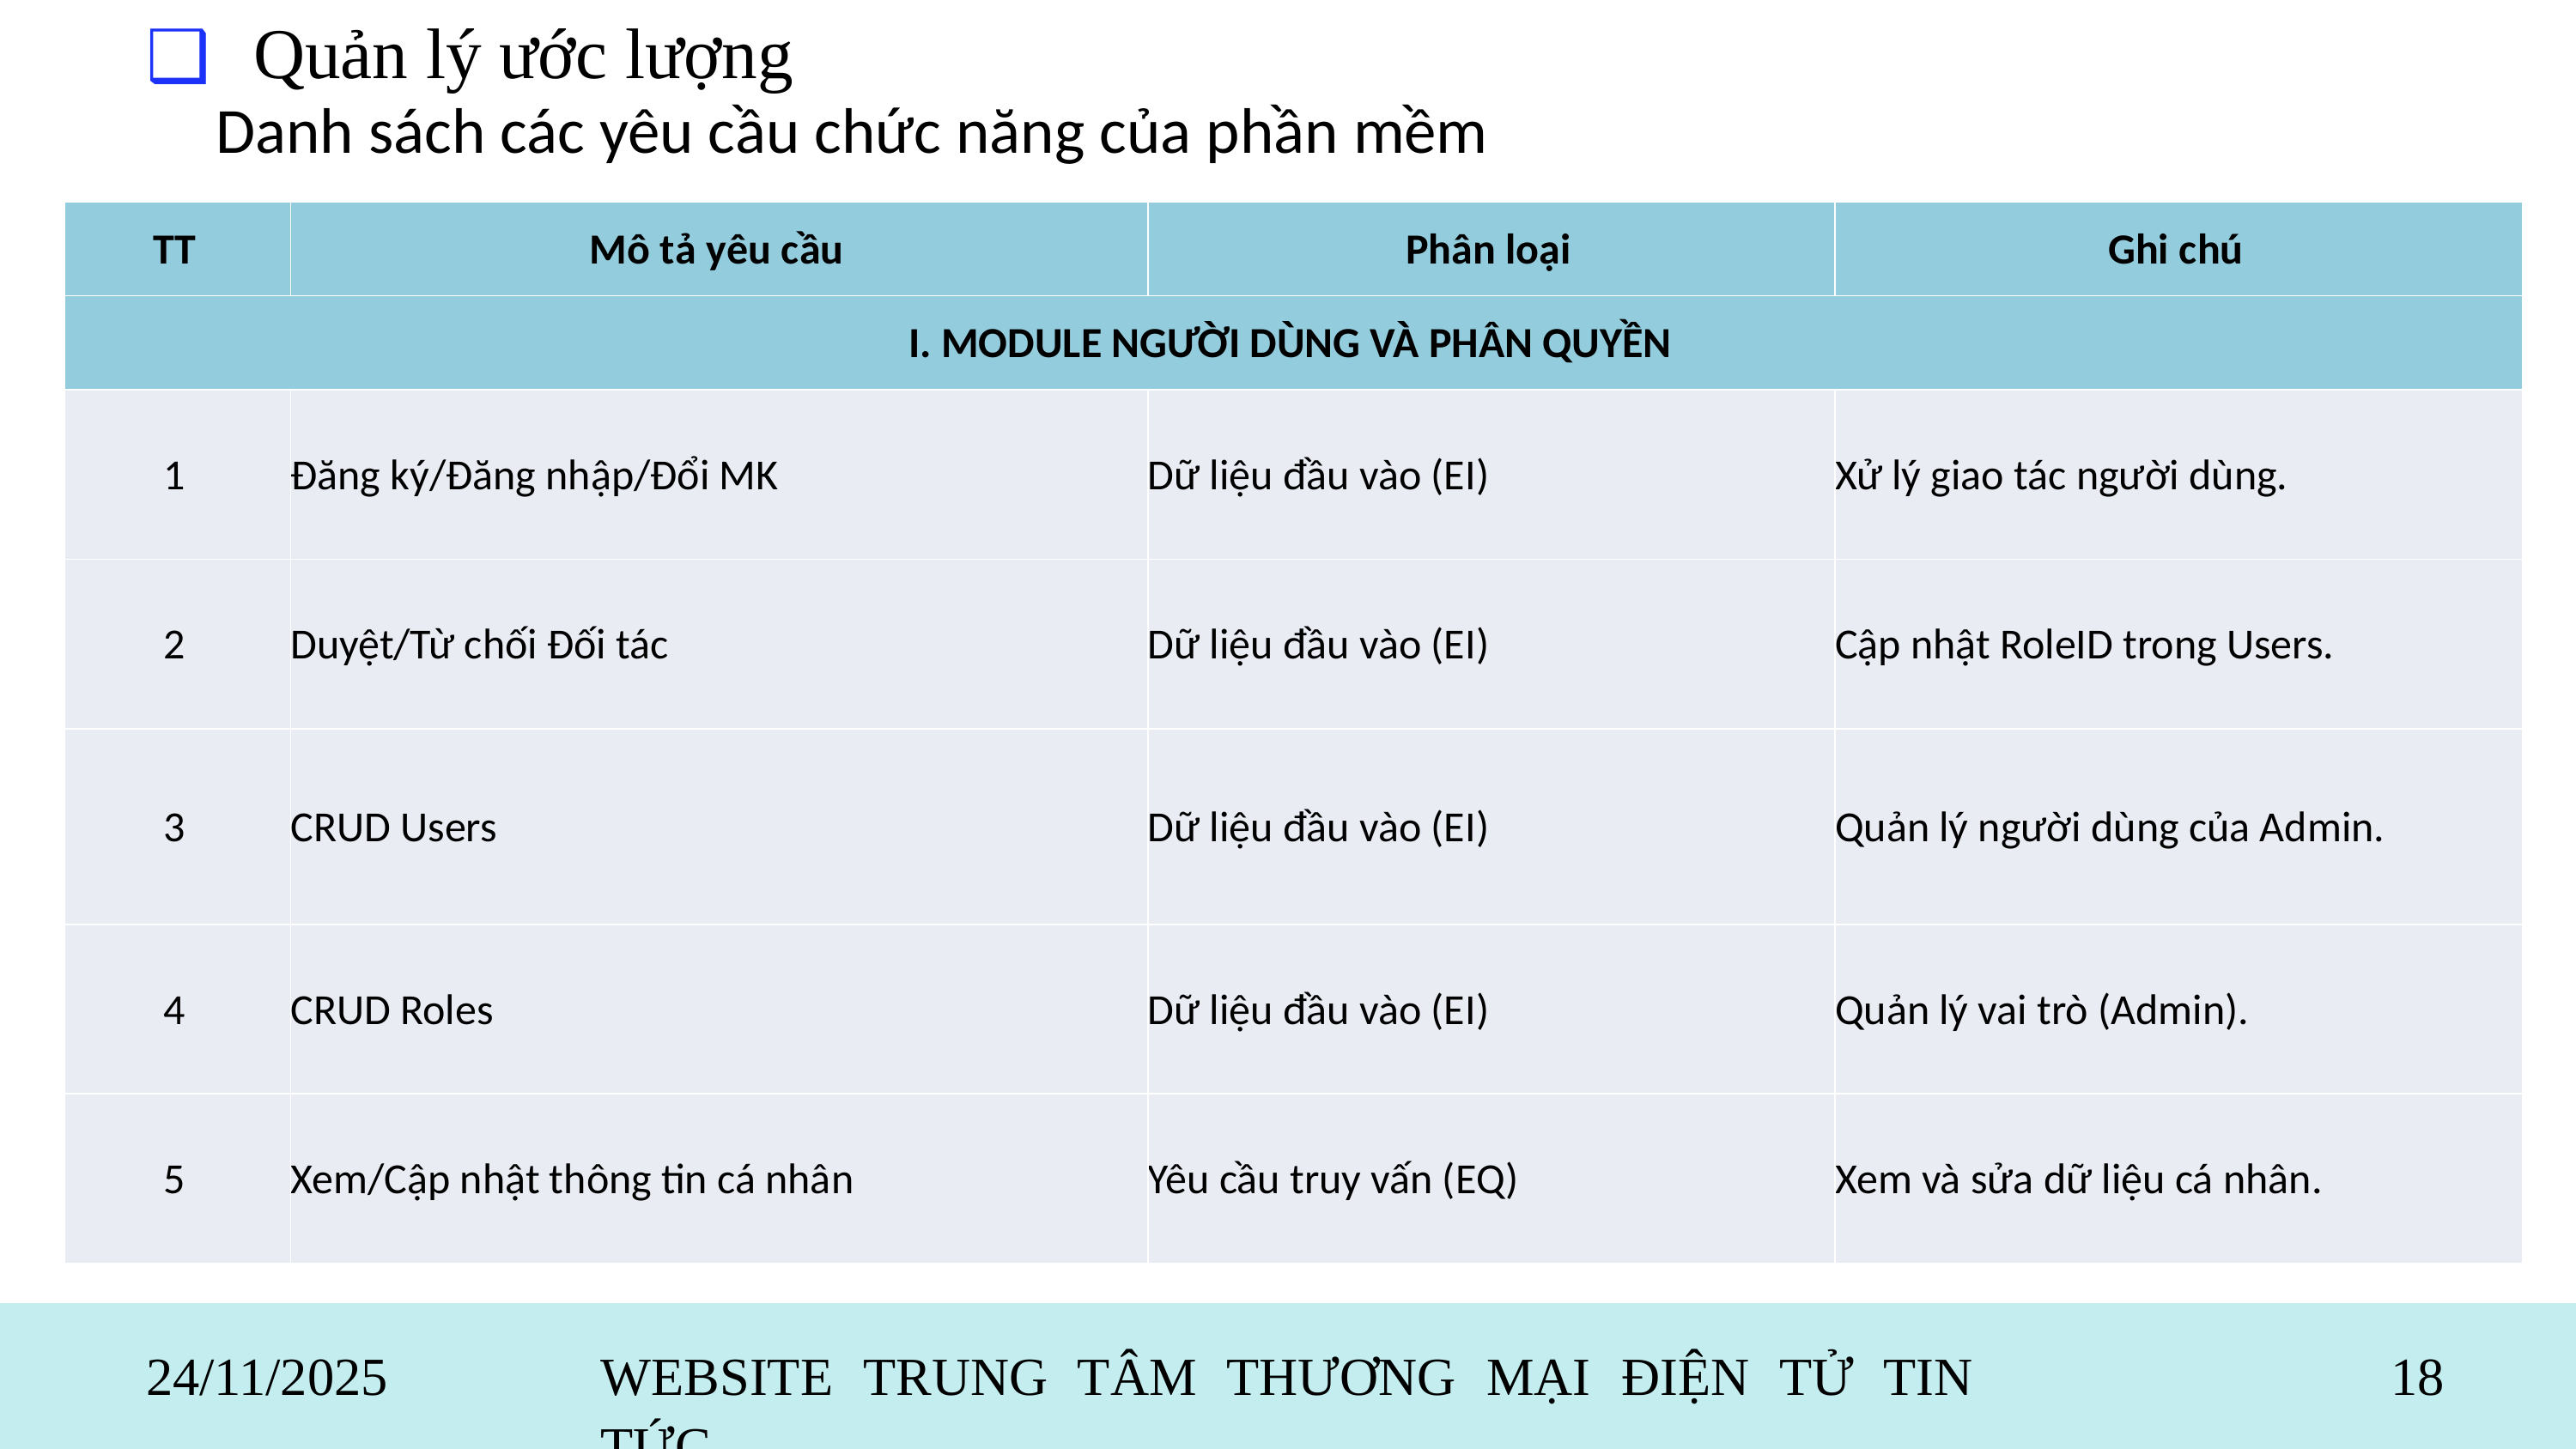

Quản lý ước lượng
❑
Danh sách các yêu cầu chức năng của phần mềm
| TT | Mô tả yêu cầu | Phân loại | Ghi chú |
| --- | --- | --- | --- |
| I. MODULE NGƯỜI DÙNG VÀ PHÂN QUYỀN |  |  |  |
| 1 | Đăng ký/Đăng nhập/Đổi MK | Dữ liệu đầu vào (EI) | Xử lý giao tác người dùng. |
| 2 | Duyệt/Từ chối Đối tác | Dữ liệu đầu vào (EI) | Cập nhật RoleID trong Users. |
| 3 | CRUD Users | Dữ liệu đầu vào (EI) | Quản lý người dùng của Admin. |
| 4 | CRUD Roles | Dữ liệu đầu vào (EI) | Quản lý vai trò (Admin). |
| 5 | Xem/Cập nhật thông tin cá nhân | Yêu cầu truy vấn (EQ) | Xem và sửa dữ liệu cá nhân. |

24/11/2025
WEBSITE TRUNG TÂM THƯƠNG MẠI ĐIỆN TỬ TIN TỨC
18